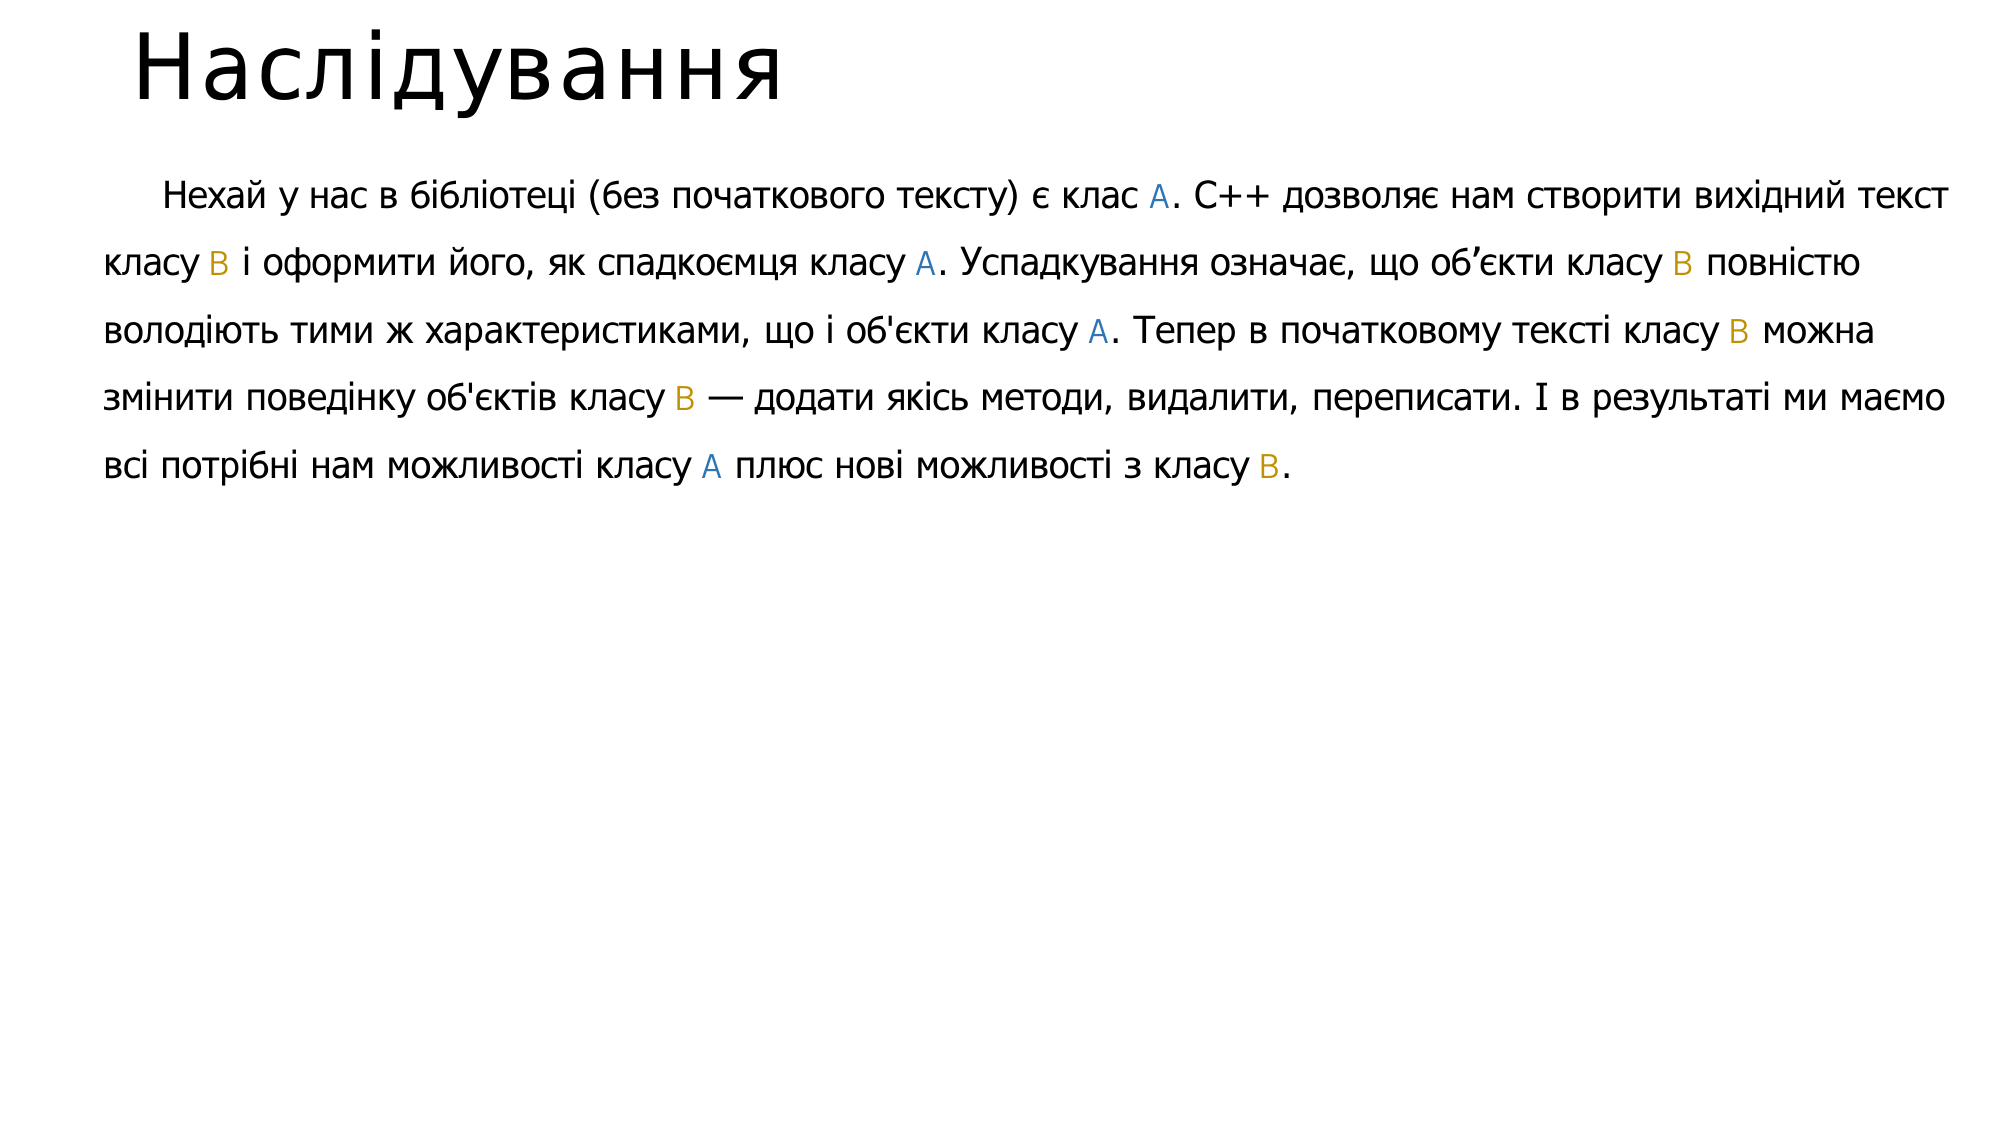

# Наслідування
Нехай у нас в бібліотеці (без початкового тексту) є клас А. С++ дозволяє нам створити вихідний текст класу В і оформити його, як спадкоємця класу А. Успадкування означає, що об’єкти класу В повністю володіють тими ж характеристиками, що і об'єкти класу А. Тепер в початковому тексті класу В можна змінити поведінку об'єктів класу В — додати якісь методи, видалити, переписати. І в результаті ми маємо всі потрібні нам можливості класу А плюс нові можливості з класу B.